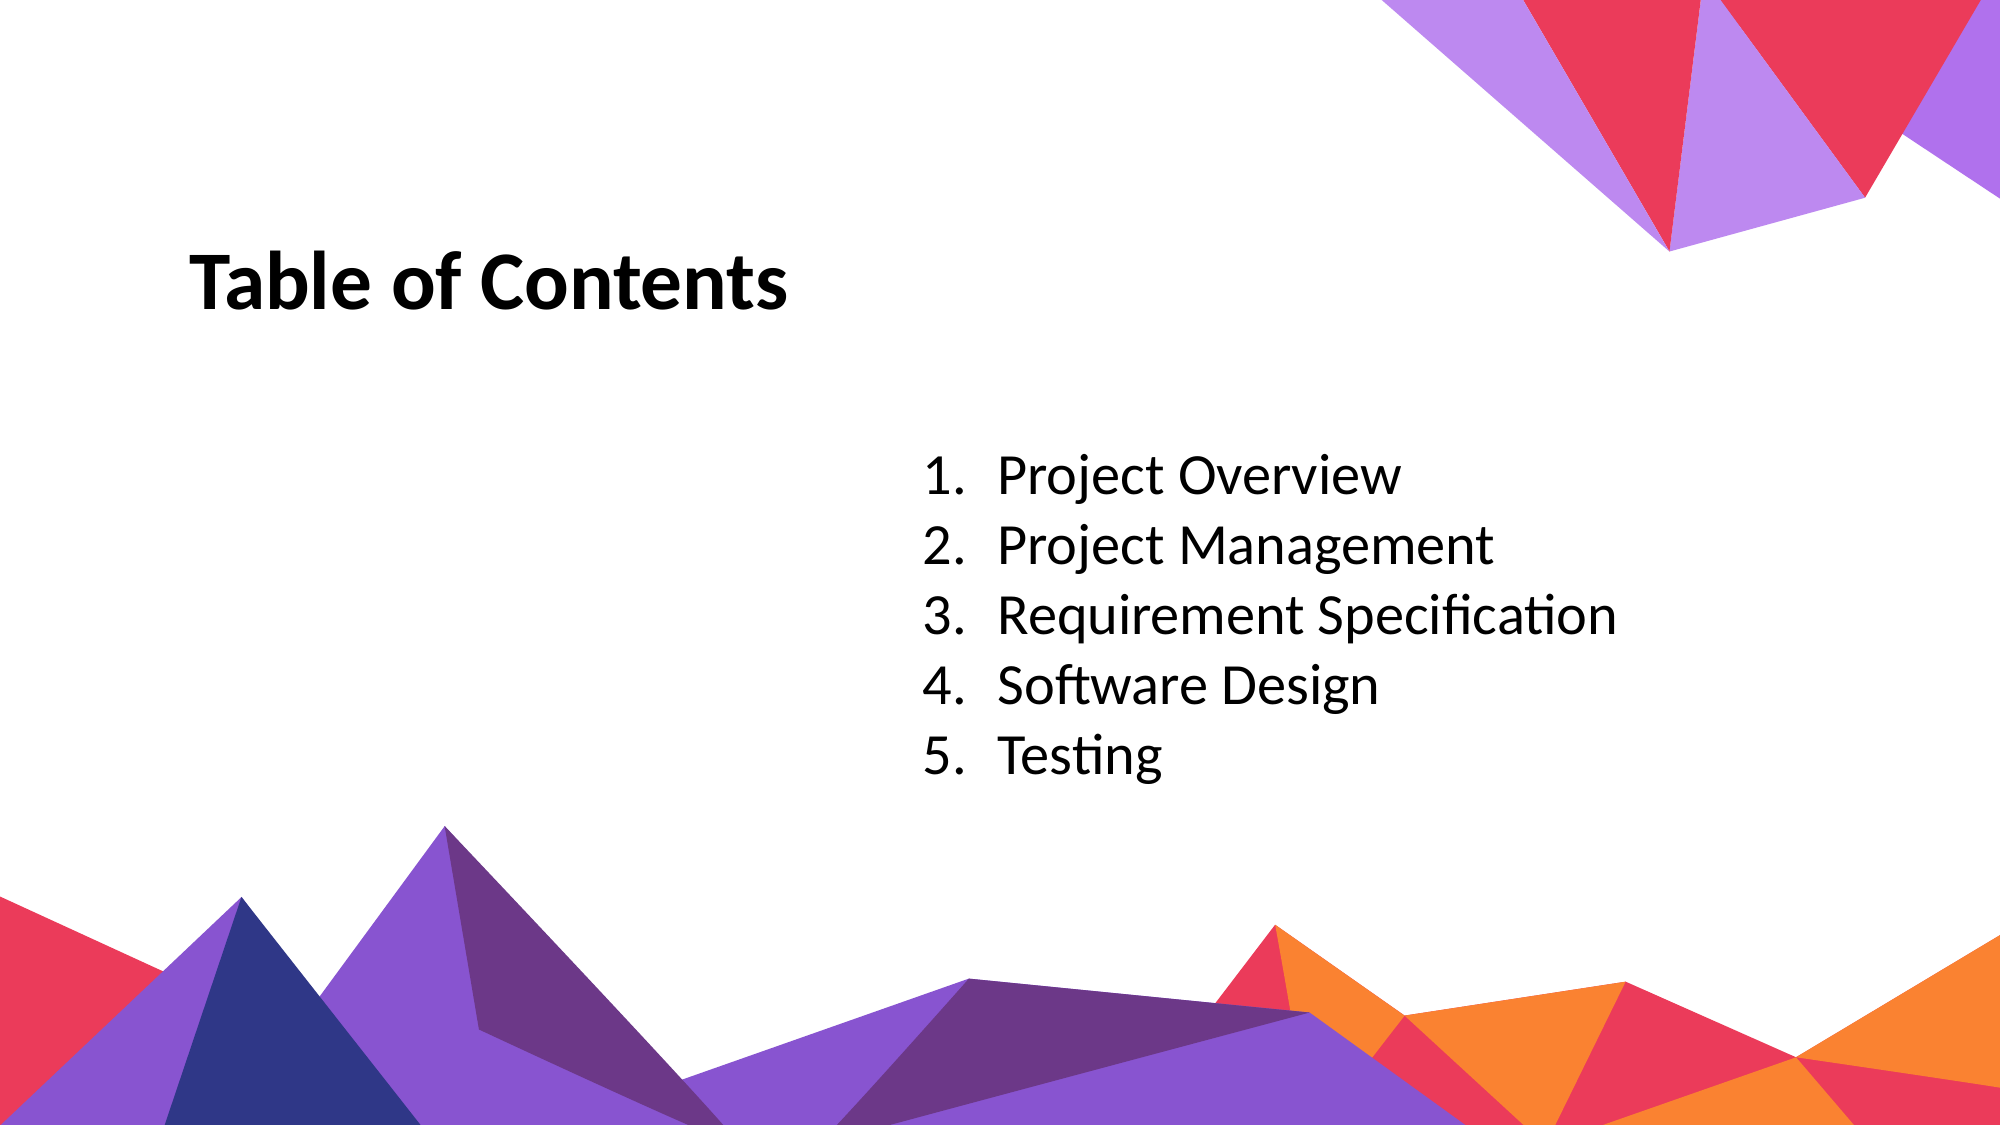

# Table of Contents
Project Overview
Project Management
Requirement Specification
Software Design
Testing

3